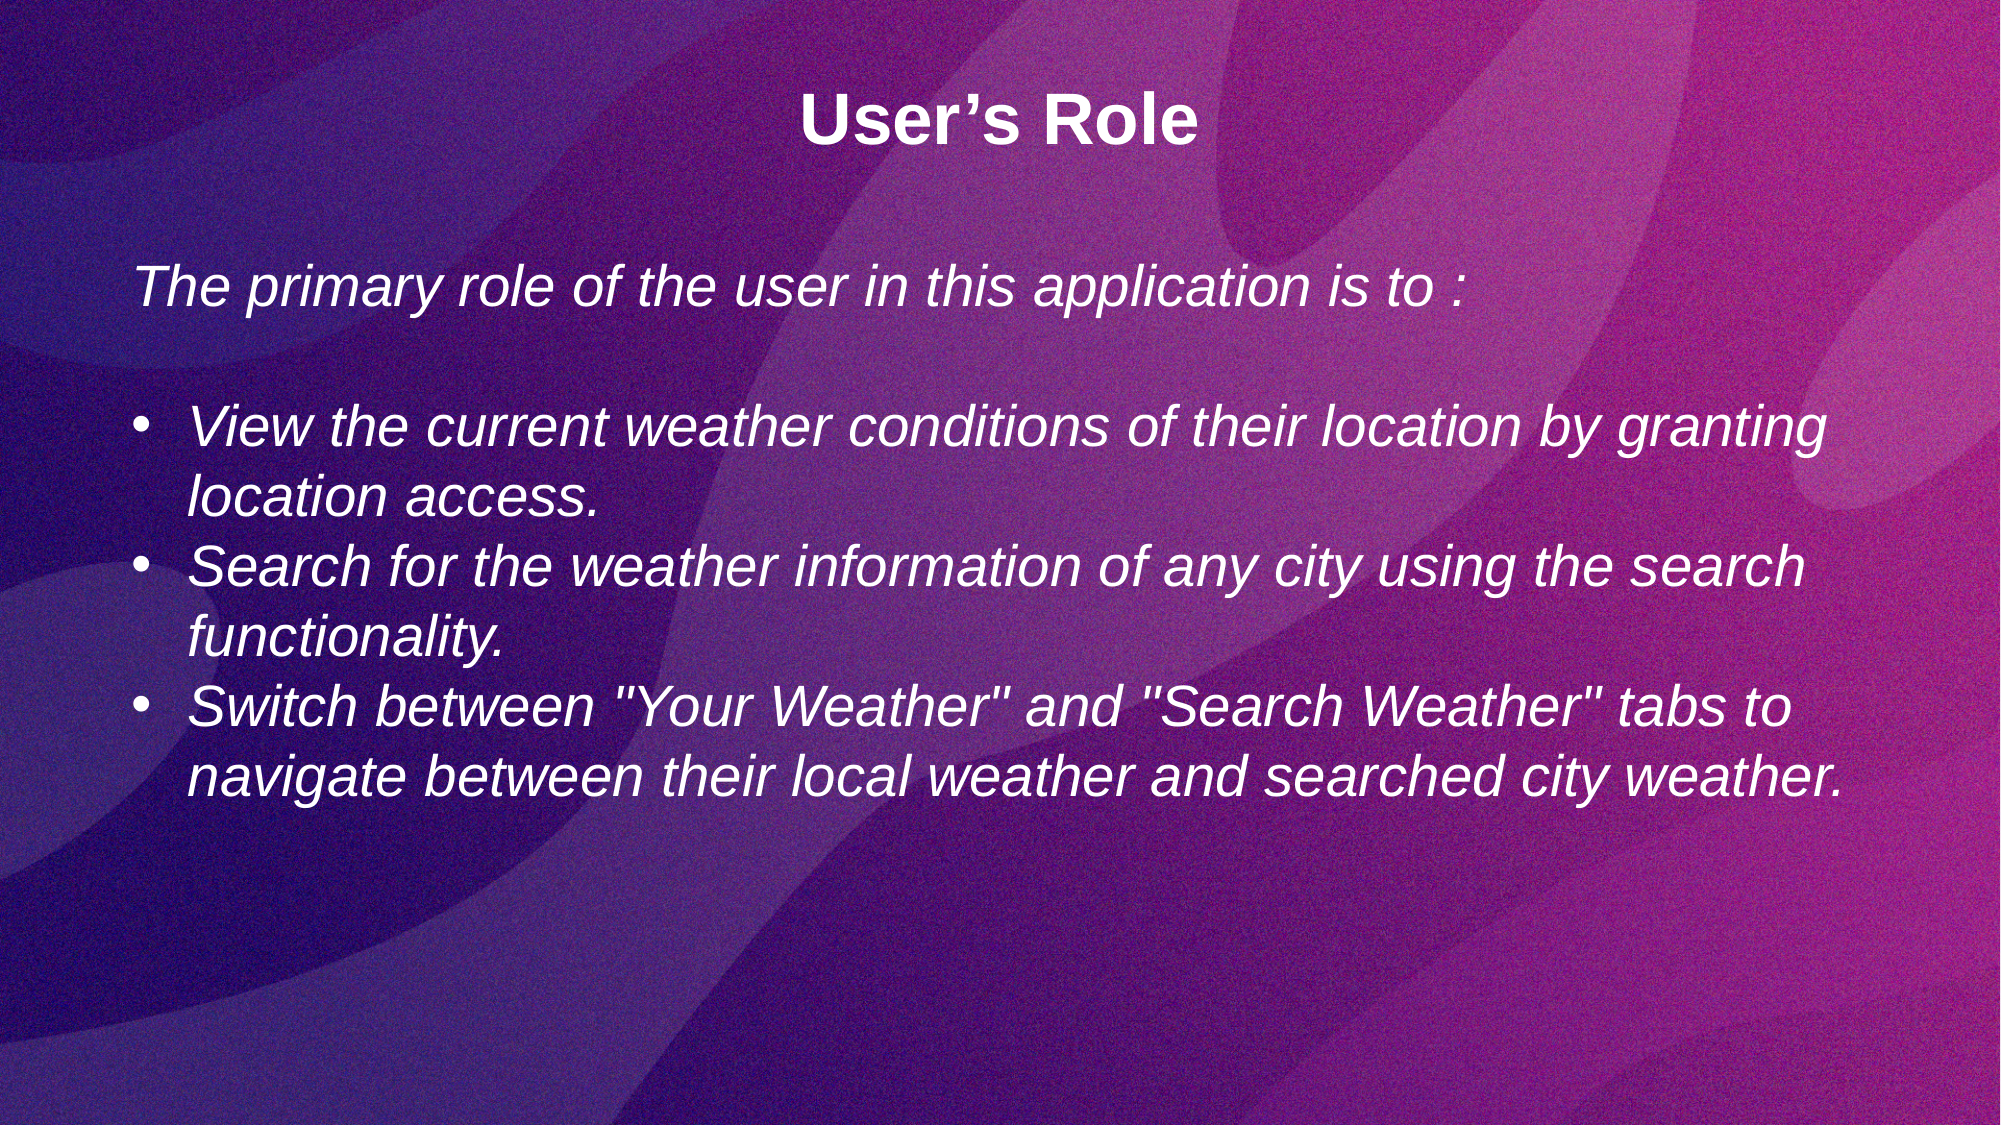

User’s Role
The primary role of the user in this application is to :

View the current weather conditions of their location by granting location access.
Search for the weather information of any city using the search functionality.
Switch between "Your Weather" and "Search Weather" tabs to navigate between their local weather and searched city weather.